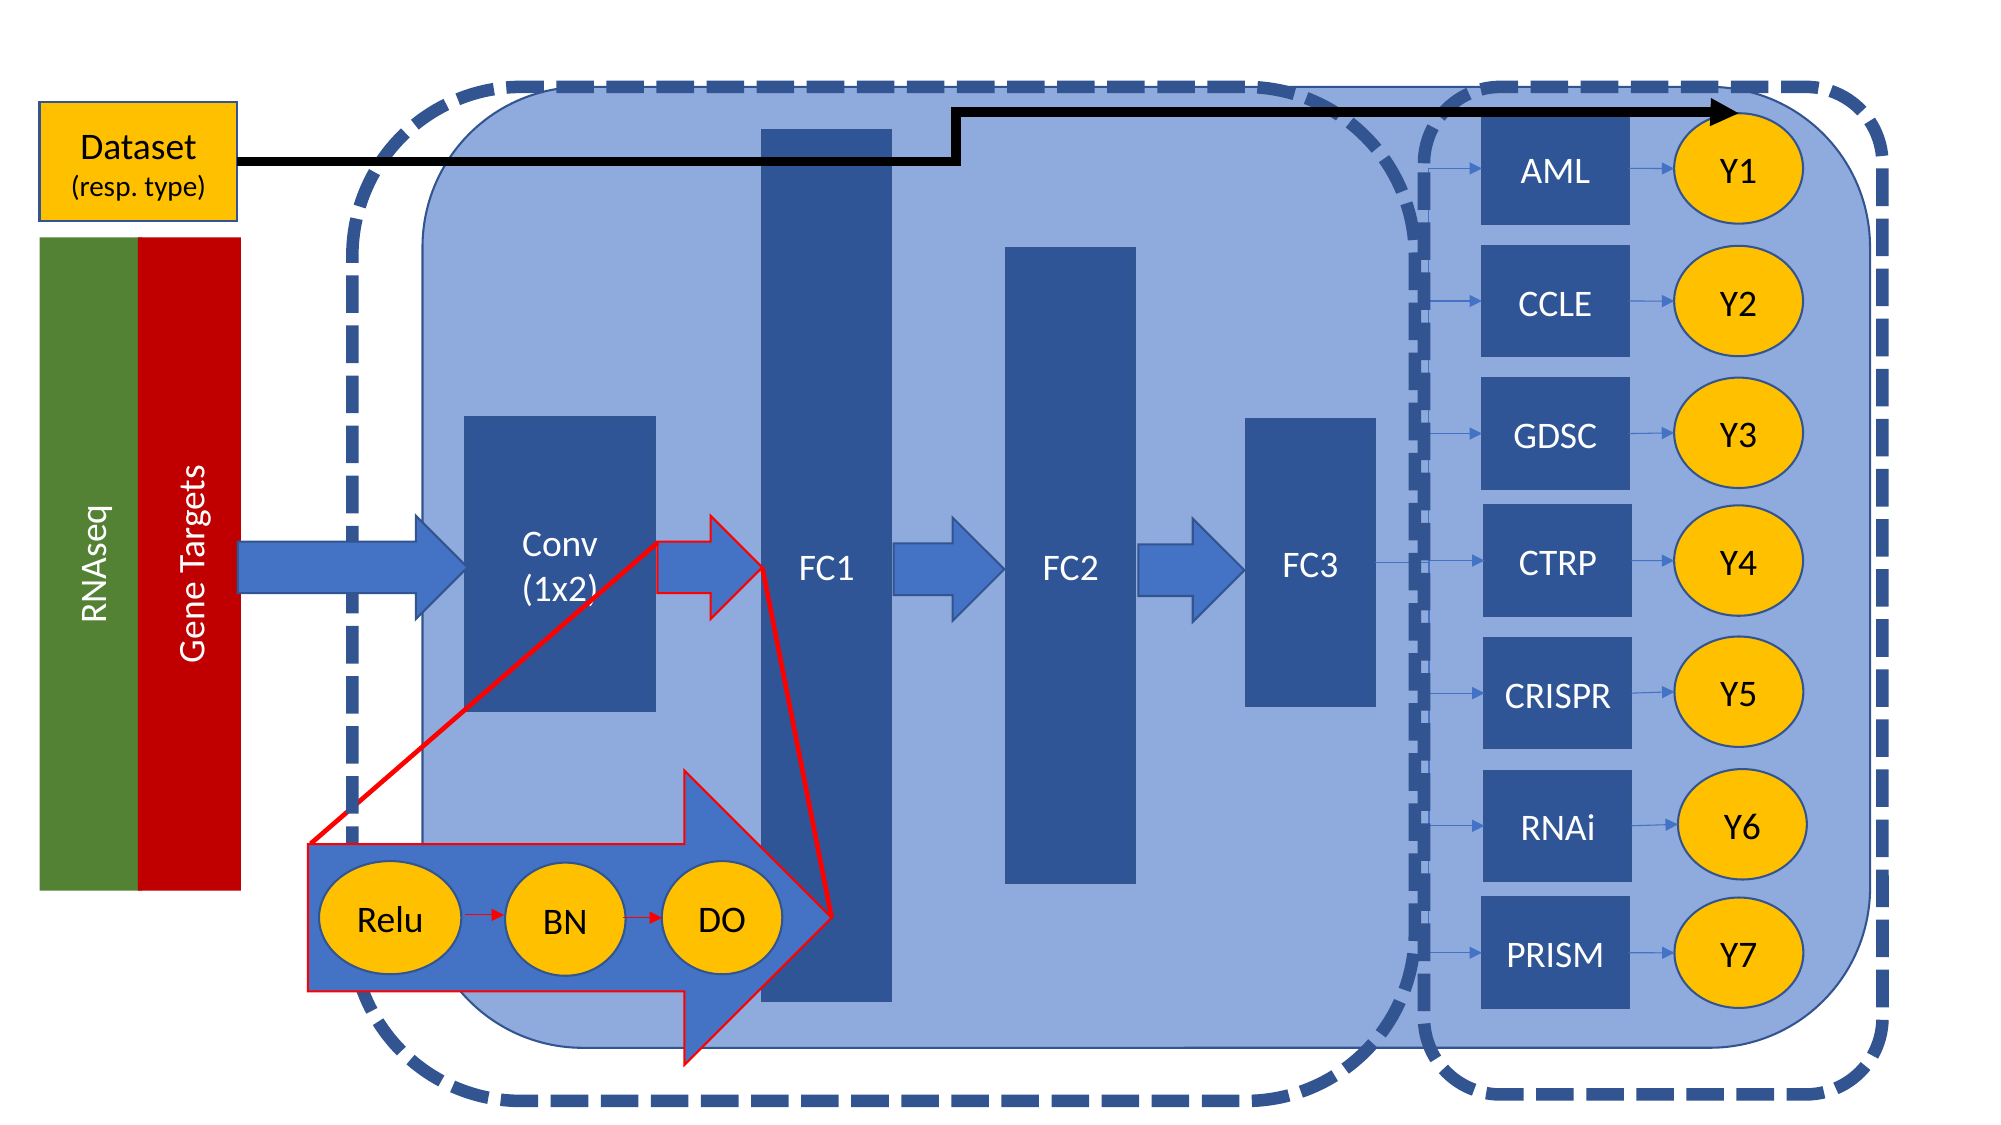

Dataset
(resp. type)
AML
Y1
FC1
CCLE
Y2
FC2
Y3
GDSC
Conv
(1x2)
FC3
CTRP
Y4
RNAseq
Gene Targets

Y5
CRISPR
Y6

RNAi
Relu
DO
BN
PRISM
Y7